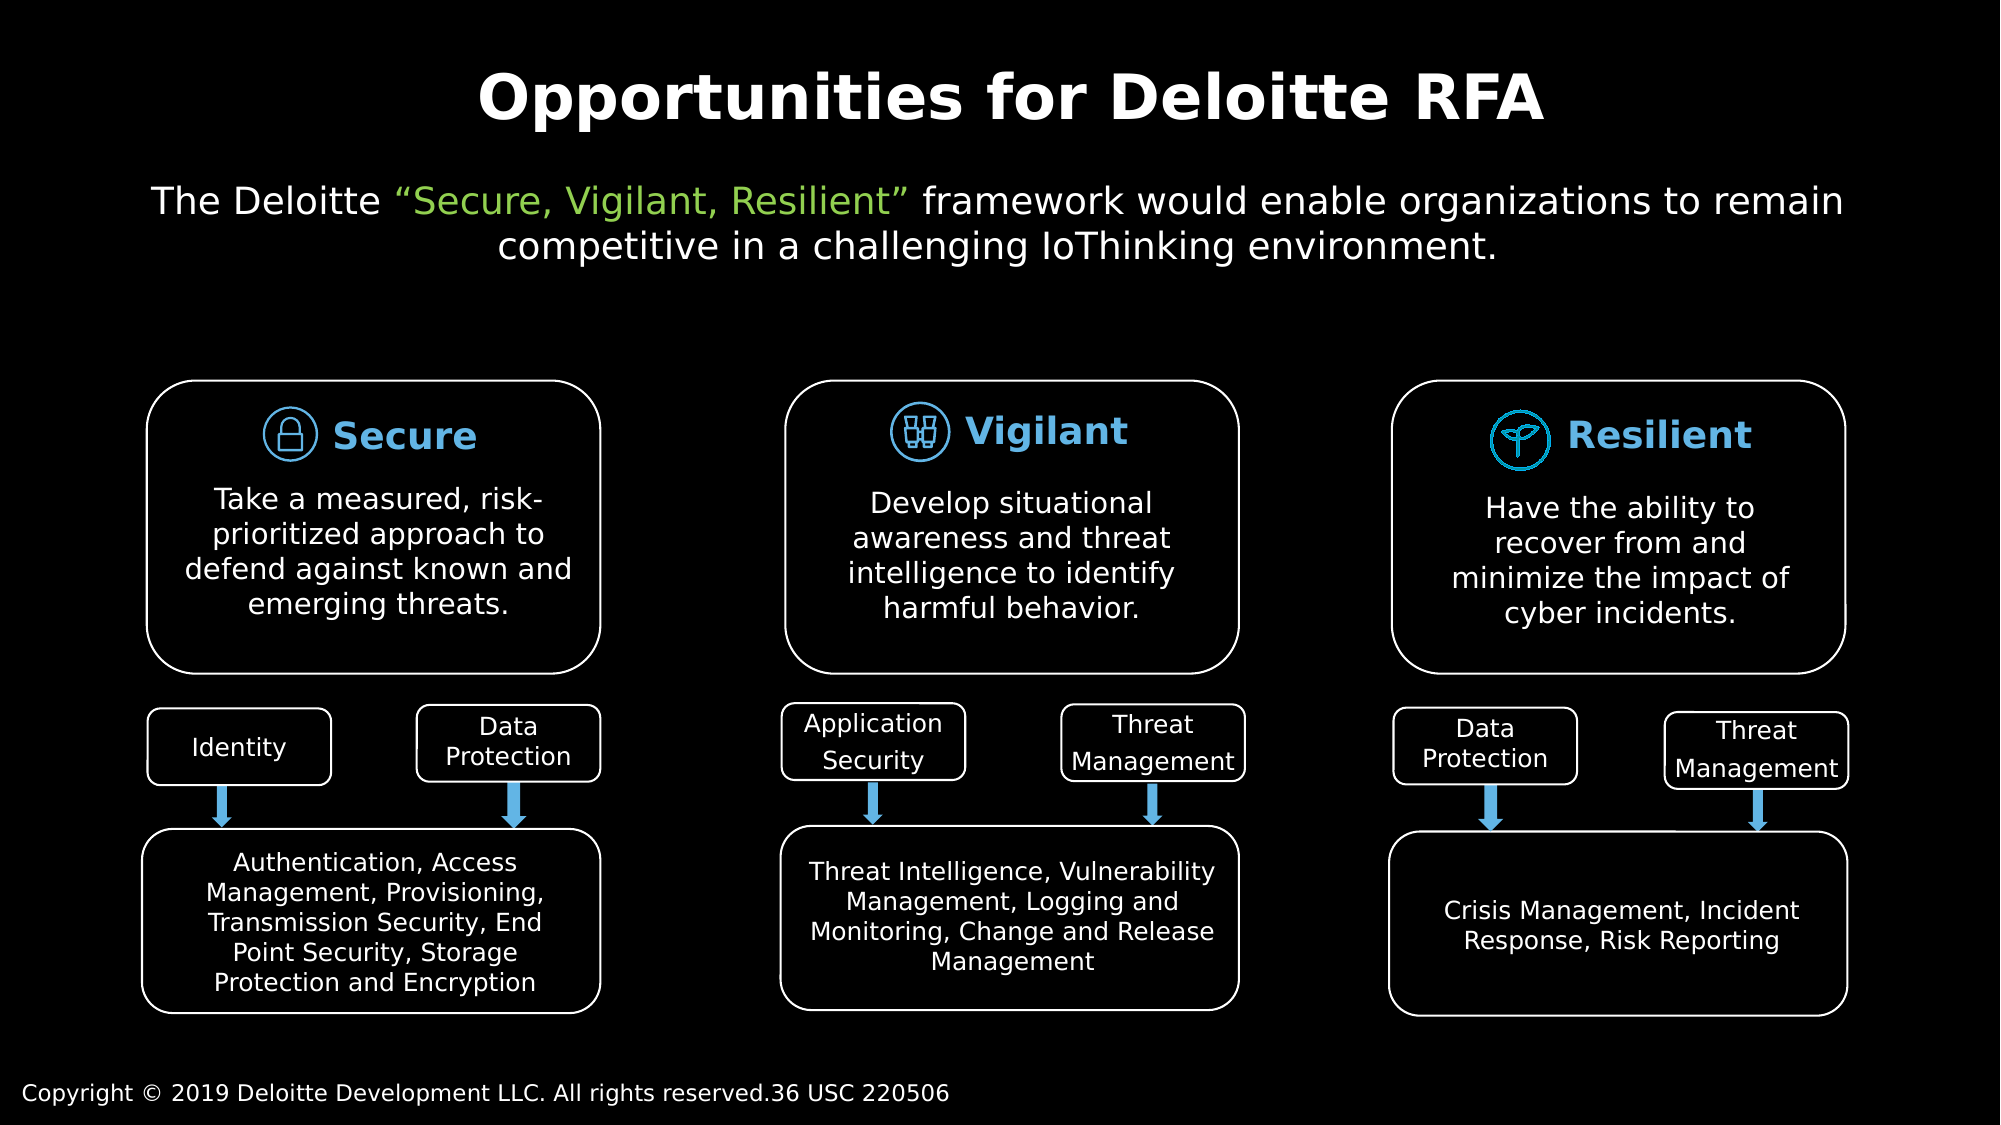

Opportunities for Deloitte RFA
The Deloitte “Secure, Vigilant, Resilient” framework would enable organizations to remain competitive in a challenging IoThinking environment.

Vigilant

Resilient
Secure
Take a measured, risk-prioritized approach to defend against known and emerging threats.

Develop situational awareness and threat intelligence to identify harmful behavior.

Have the ability to recover from and minimize the impact of cyber incidents.

Application
Security
Threat
Management
Data Protection

Data Protection
Threat
Management

Identity

Authentication, Access Management, Provisioning, Transmission Security, End Point Security, Storage Protection and Encryption
Threat Intelligence, Vulnerability Management, Logging and Monitoring, Change and Release Management
Crisis Management, Incident Response, Risk Reporting
Copyright © 2019 Deloitte Development LLC. All rights reserved.36 USC 220506